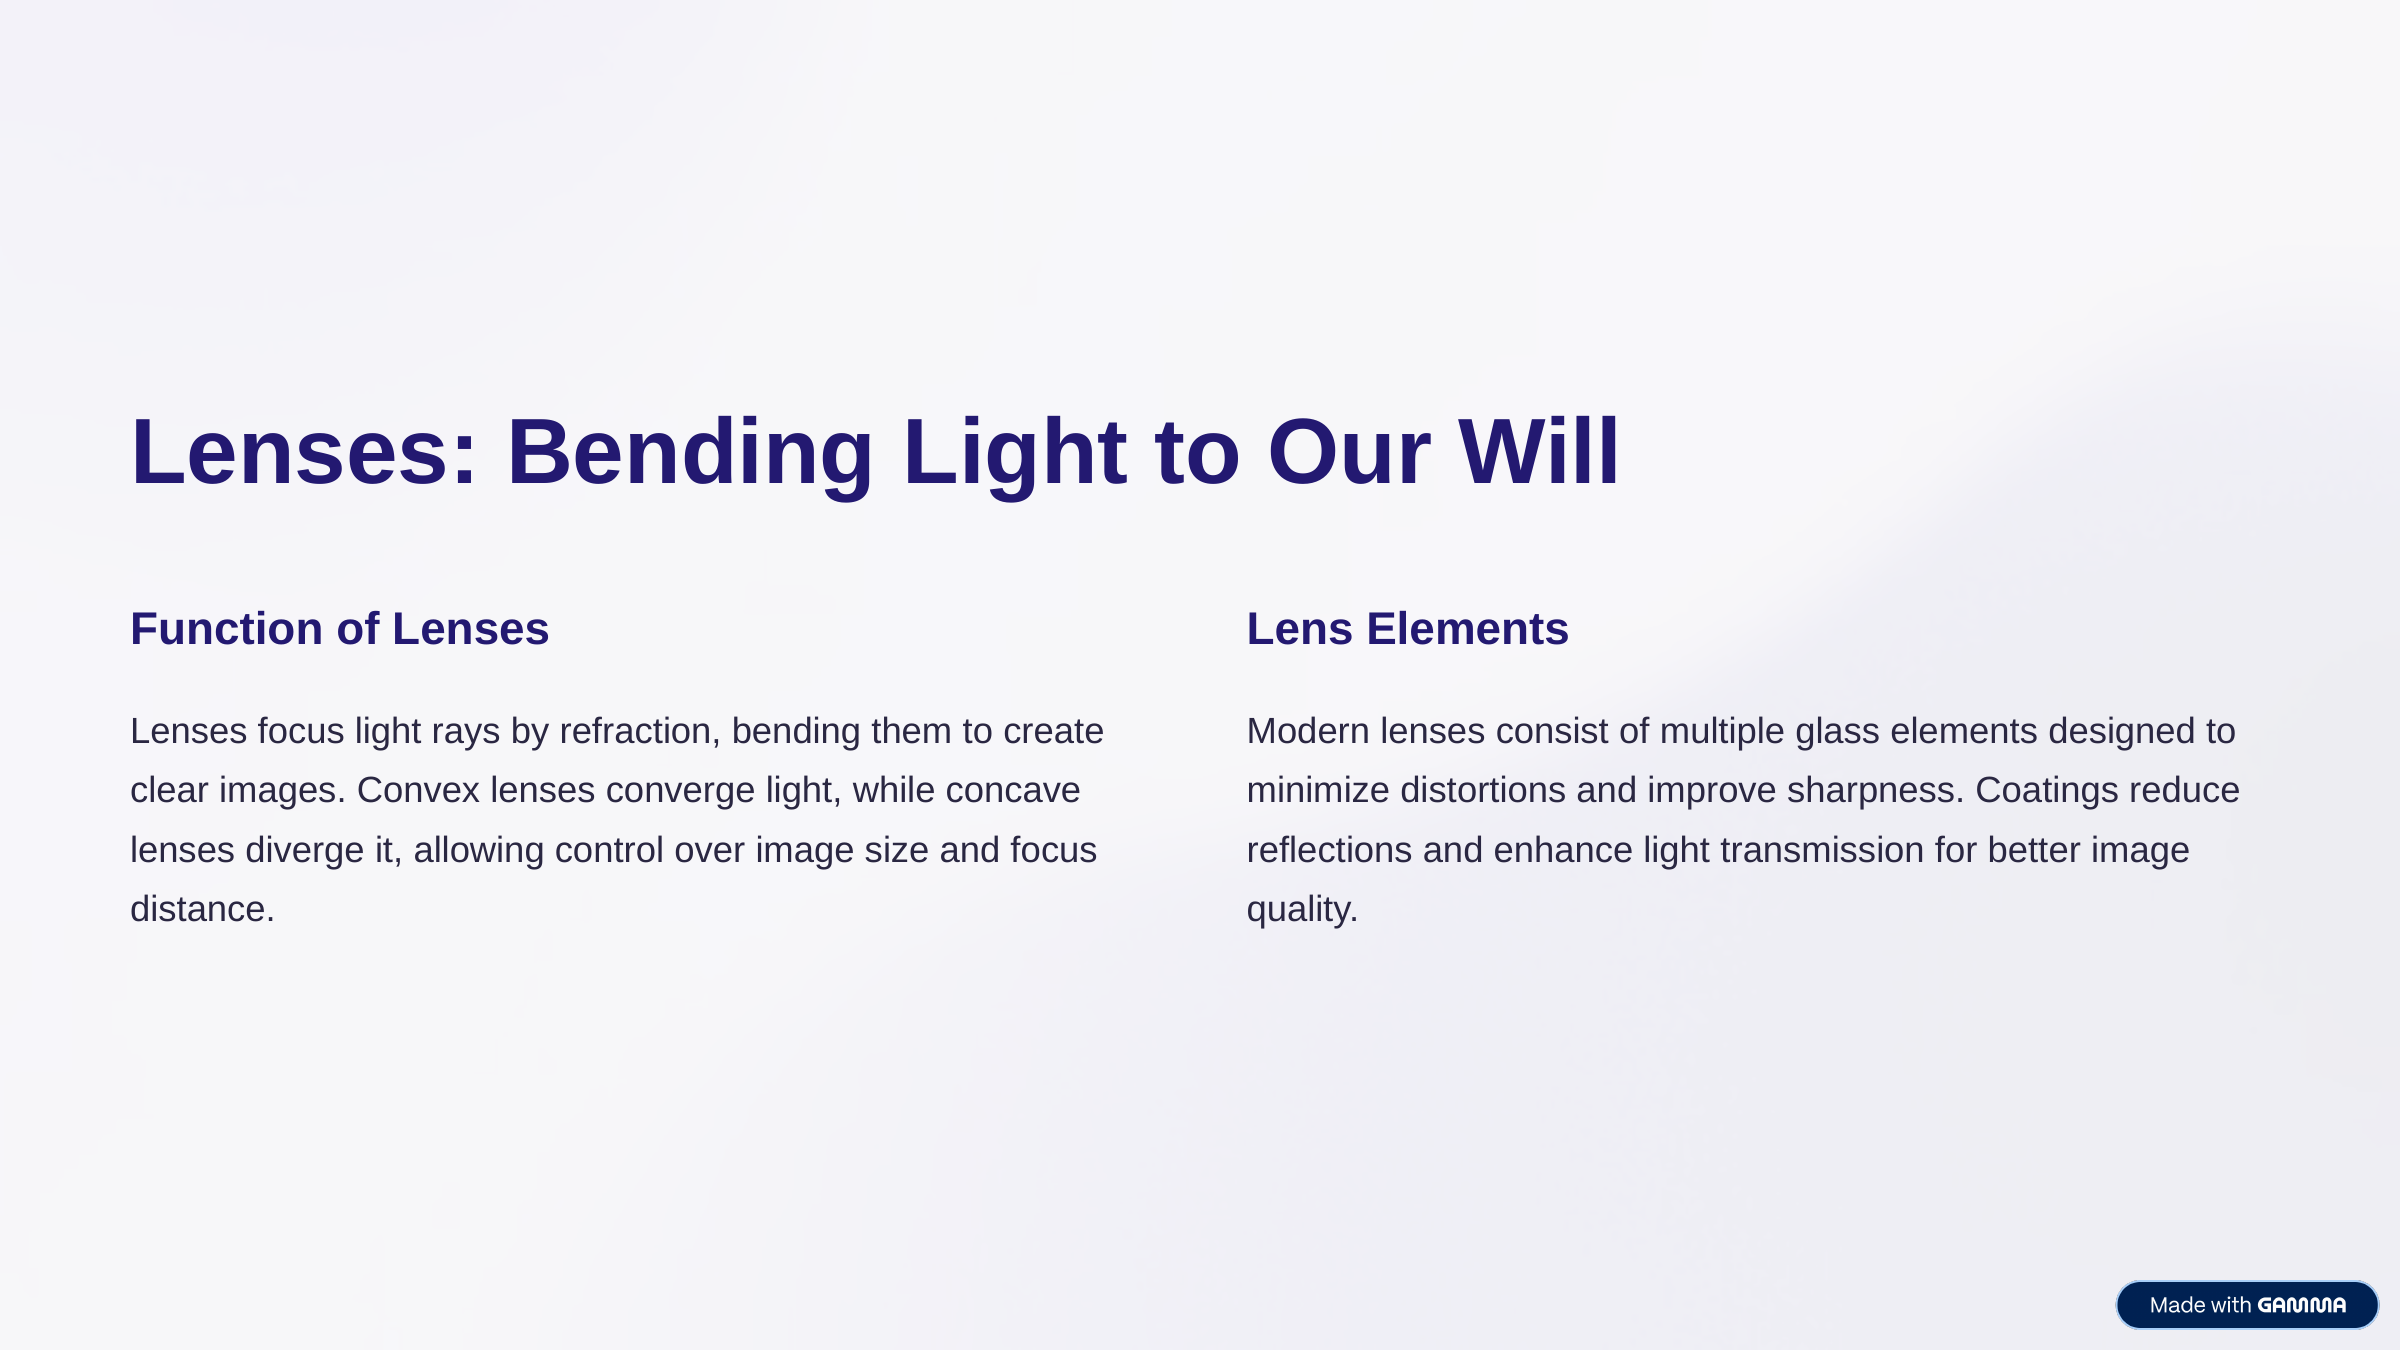

Lenses: Bending Light to Our Will
Function of Lenses
Lens Elements
Lenses focus light rays by refraction, bending them to create clear images. Convex lenses converge light, while concave lenses diverge it, allowing control over image size and focus distance.
Modern lenses consist of multiple glass elements designed to minimize distortions and improve sharpness. Coatings reduce reflections and enhance light transmission for better image quality.